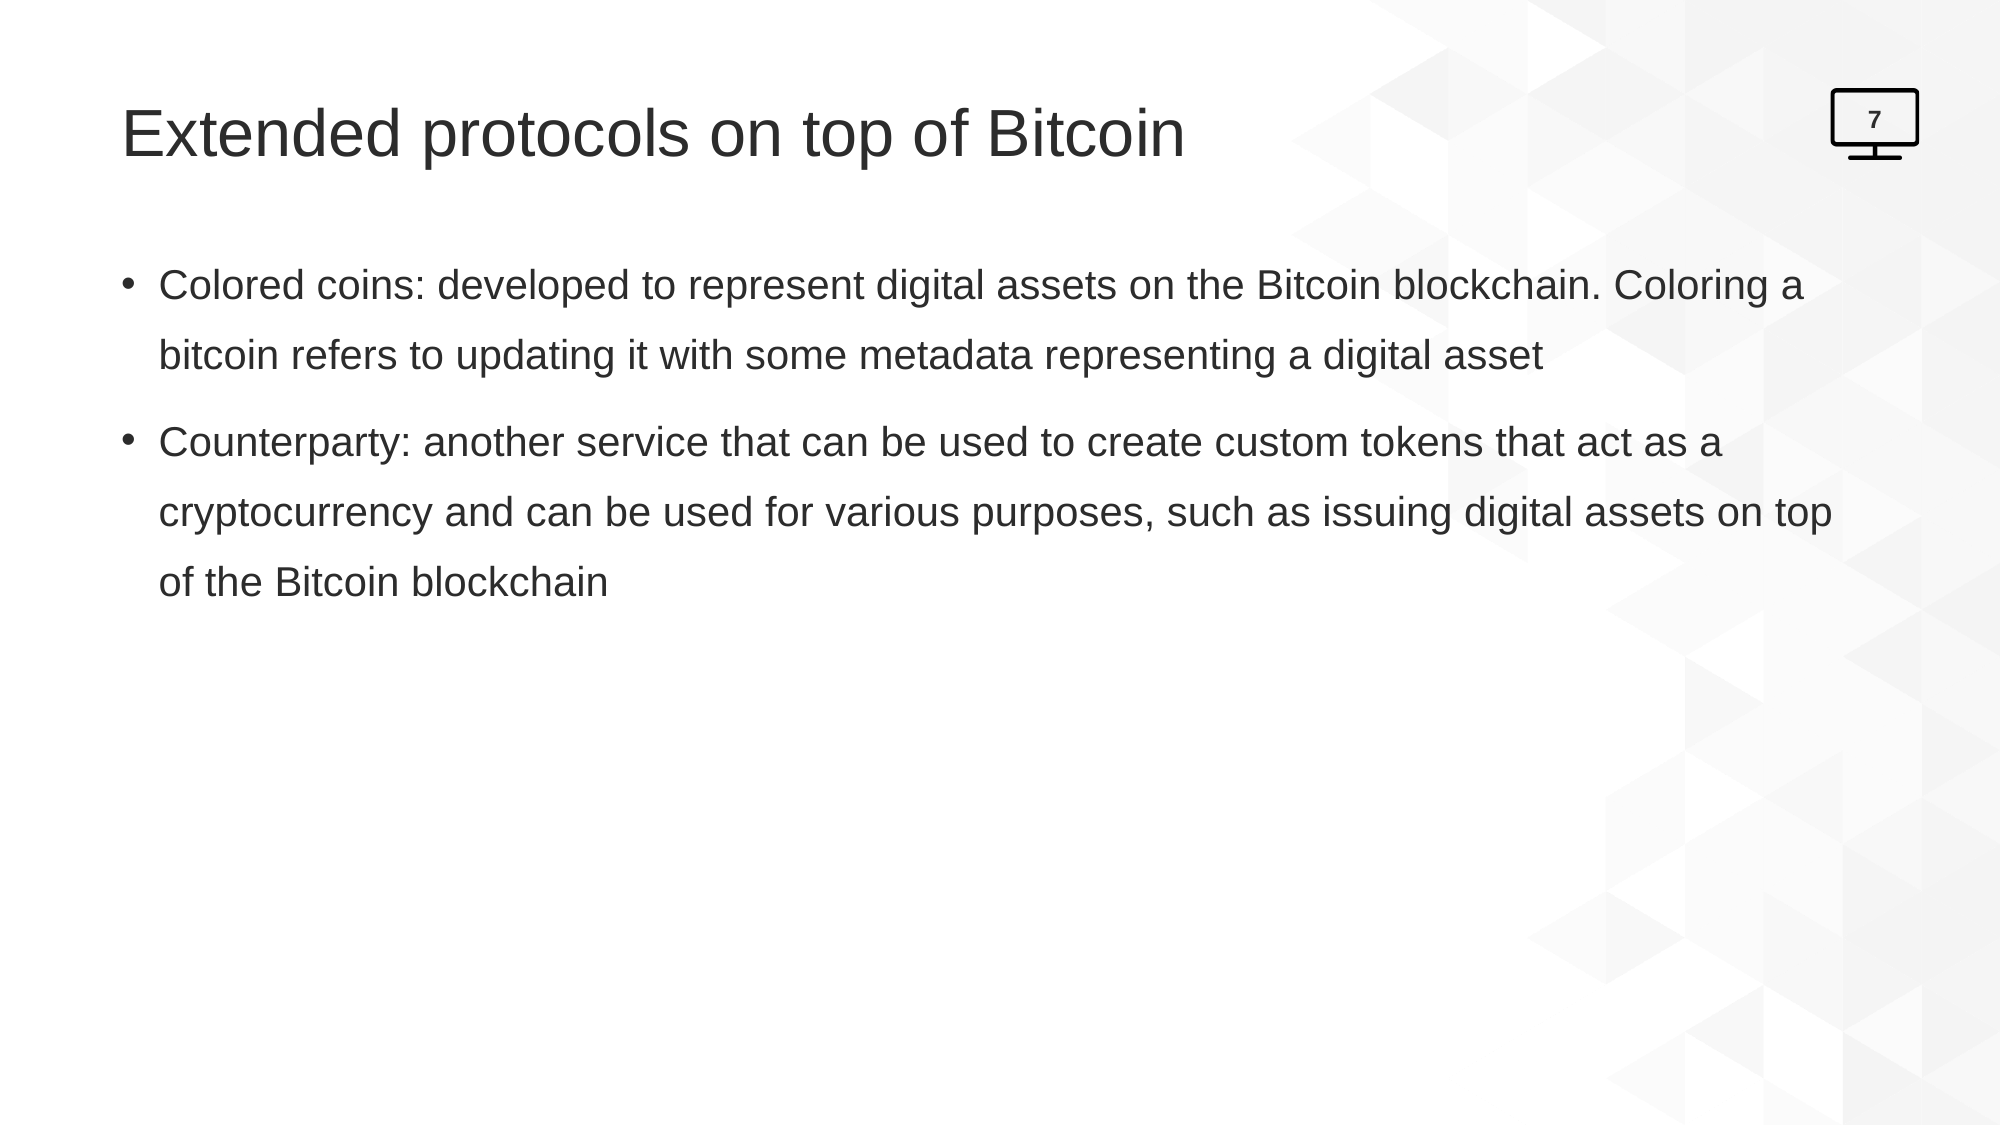

# Extended protocols on top of Bitcoin
7
Colored coins: developed to represent digital assets on the Bitcoin blockchain. Coloring a bitcoin refers to updating it with some metadata representing a digital asset
Counterparty: another service that can be used to create custom tokens that act as a cryptocurrency and can be used for various purposes, such as issuing digital assets on top of the Bitcoin blockchain